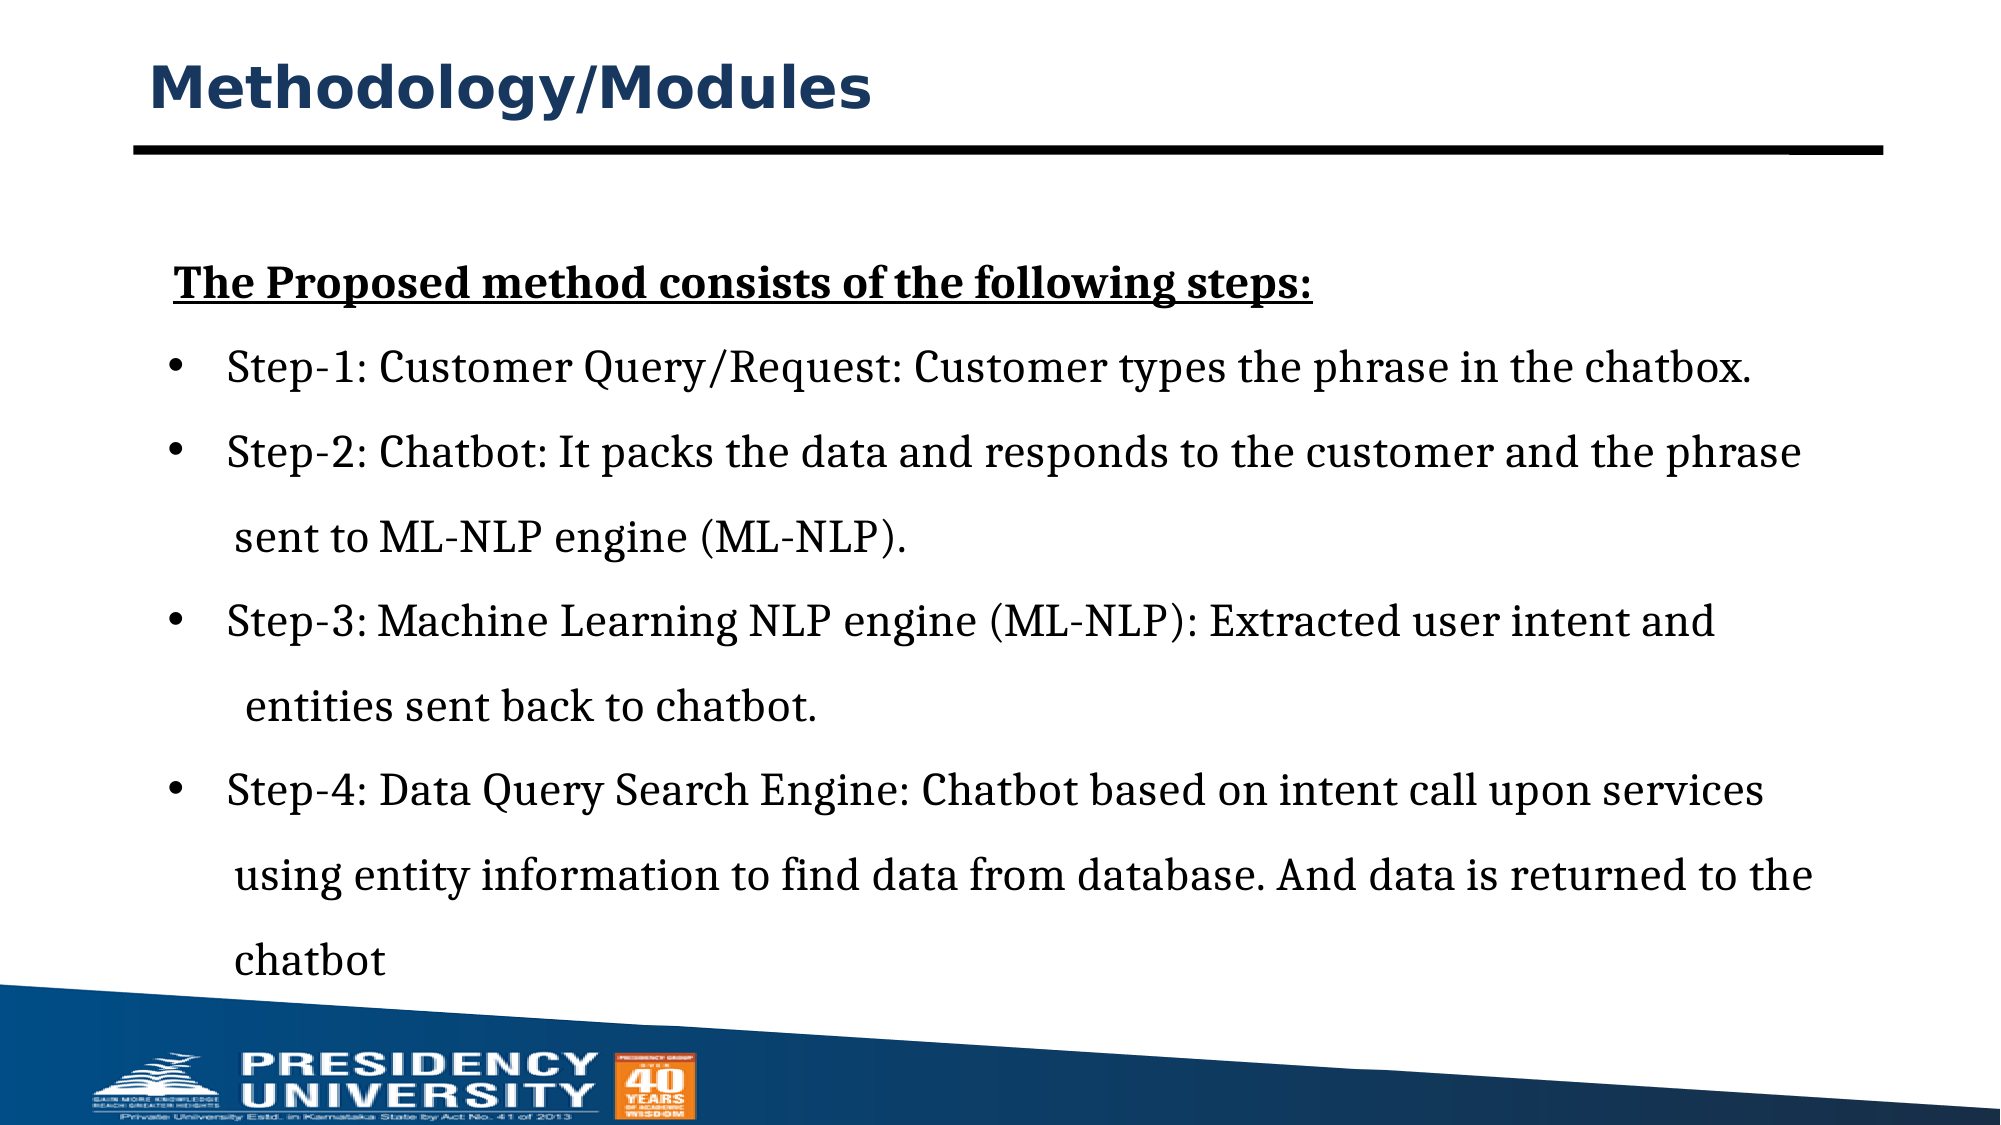

# Methodology/Modules
The Proposed method consists of the following steps:
Step-1: Customer Query/Request: Customer types the phrase in the chatbox.
Step-2: Chatbot: It packs the data and responds to the customer and the phrase
      sent to ML-NLP engine (ML-NLP).
Step-3: Machine Learning NLP engine (ML-NLP): Extracted user intent and
       entities sent back to chatbot.
Step-4: Data Query Search Engine: Chatbot based on intent call upon services
      using entity information to find data from database. And data is returned to the
      chatbot